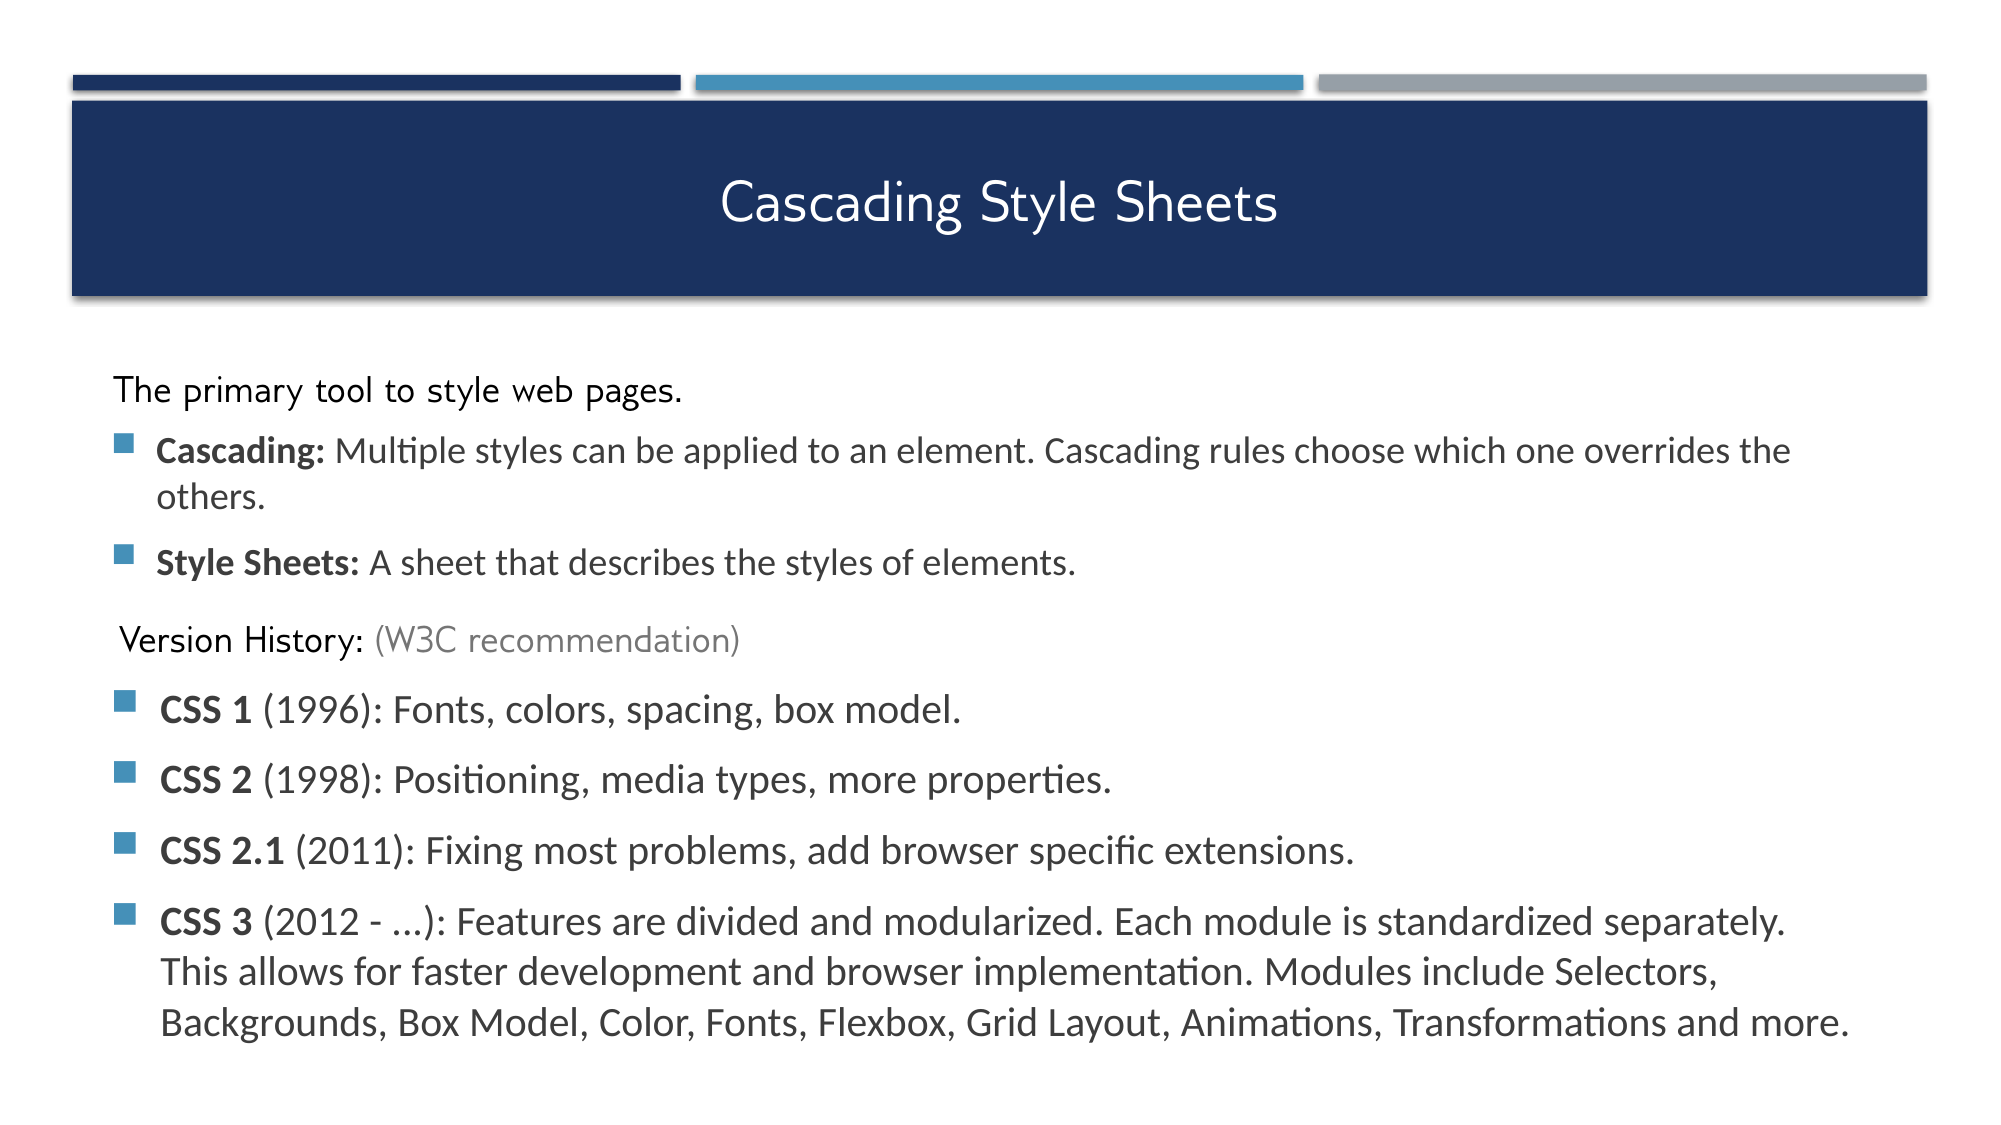

# Cascading Style Sheets
The primary tool to style web pages.
Cascading: Multiple styles can be applied to an element. Cascading rules choose which one overrides the others.
Style Sheets: A sheet that describes the styles of elements.
Version History: (W3C recommendation)
CSS 1 (1996): Fonts, colors, spacing, box model.
CSS 2 (1998): Positioning, media types, more properties.
CSS 2.1 (2011): Fixing most problems, add browser specific extensions.
CSS 3 (2012 - ...): Features are divided and modularized. Each module is standardized separately.
This allows for faster development and browser implementation. Modules include Selectors, Backgrounds, Box Model, Color, Fonts, Flexbox, Grid Layout, Animations, Transformations and more.